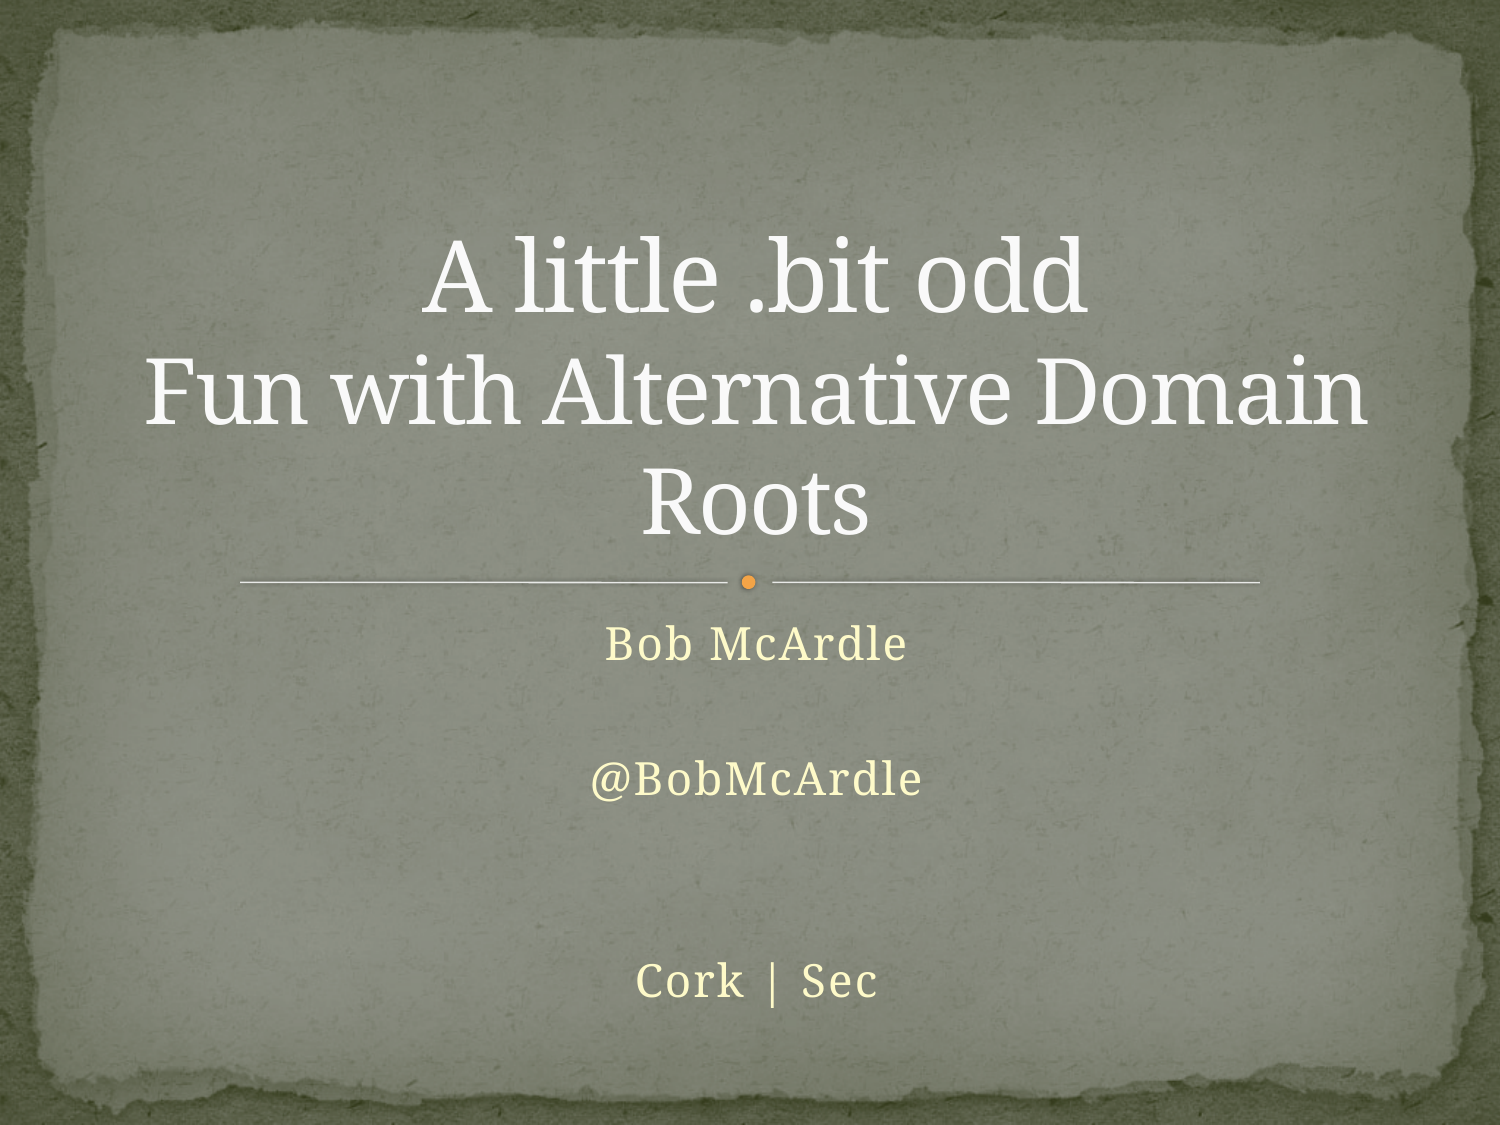

# A little .bit odd Fun with Alternative Domain Roots
Bob McArdle

@BobMcArdle

Cork | Sec